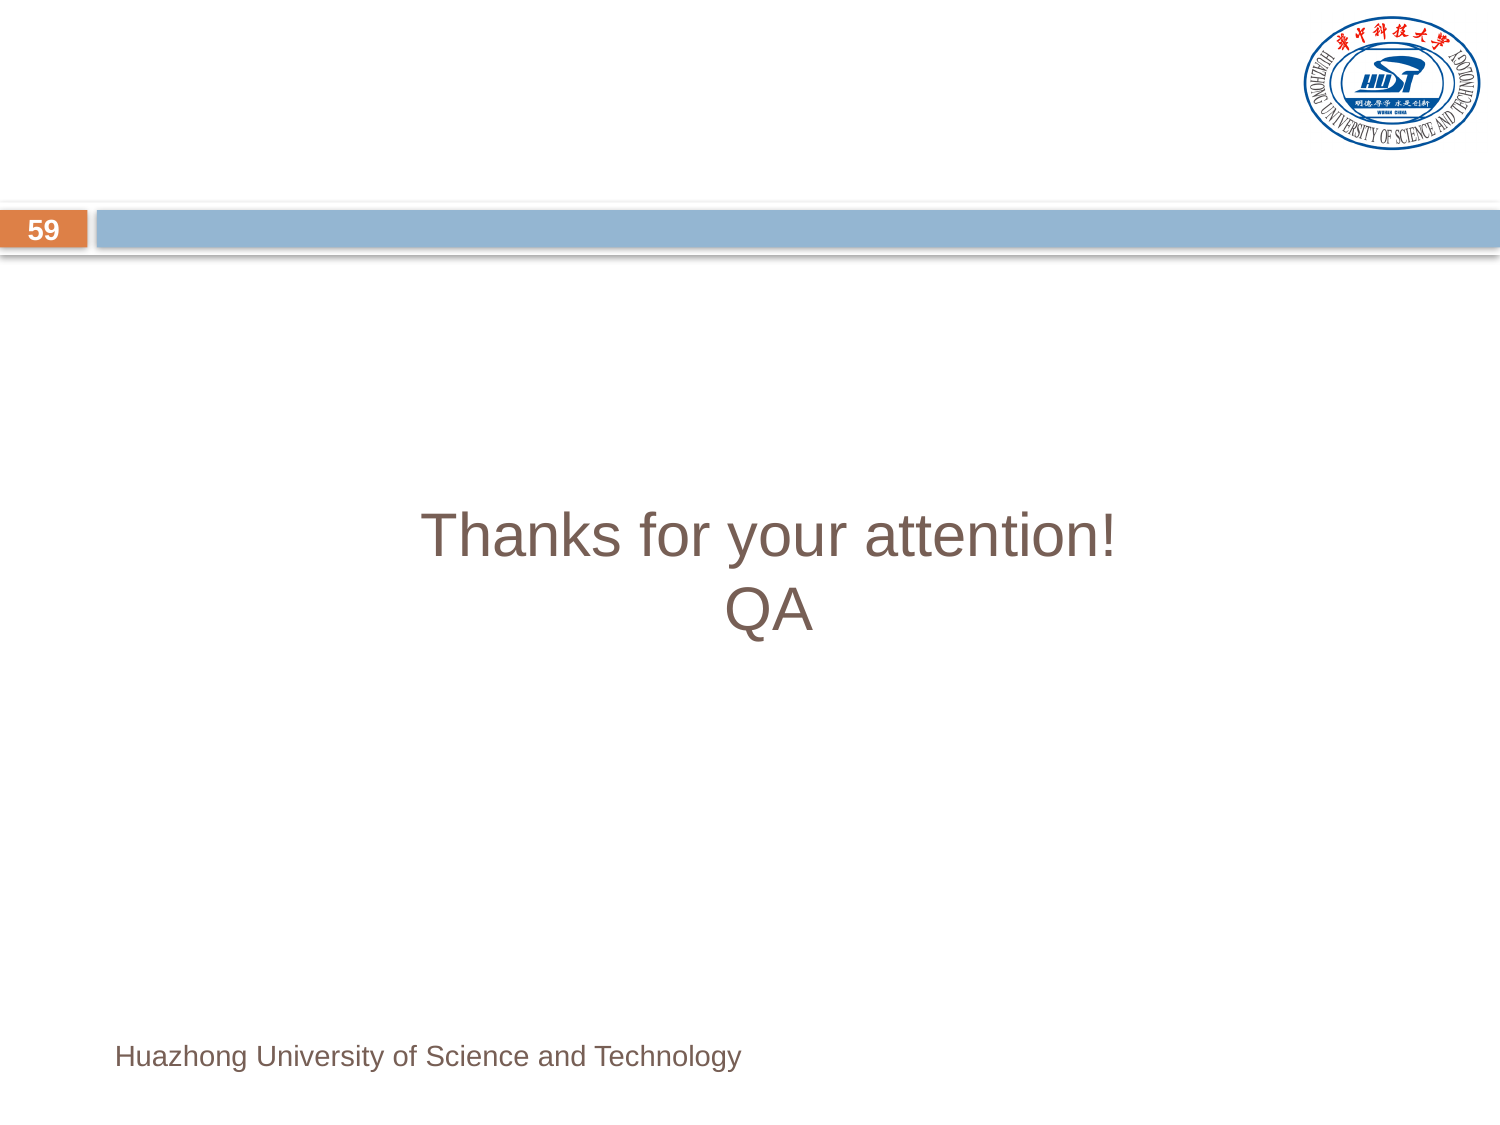

59
# Thanks for your attention! QA
Huazhong University of Science and Technology